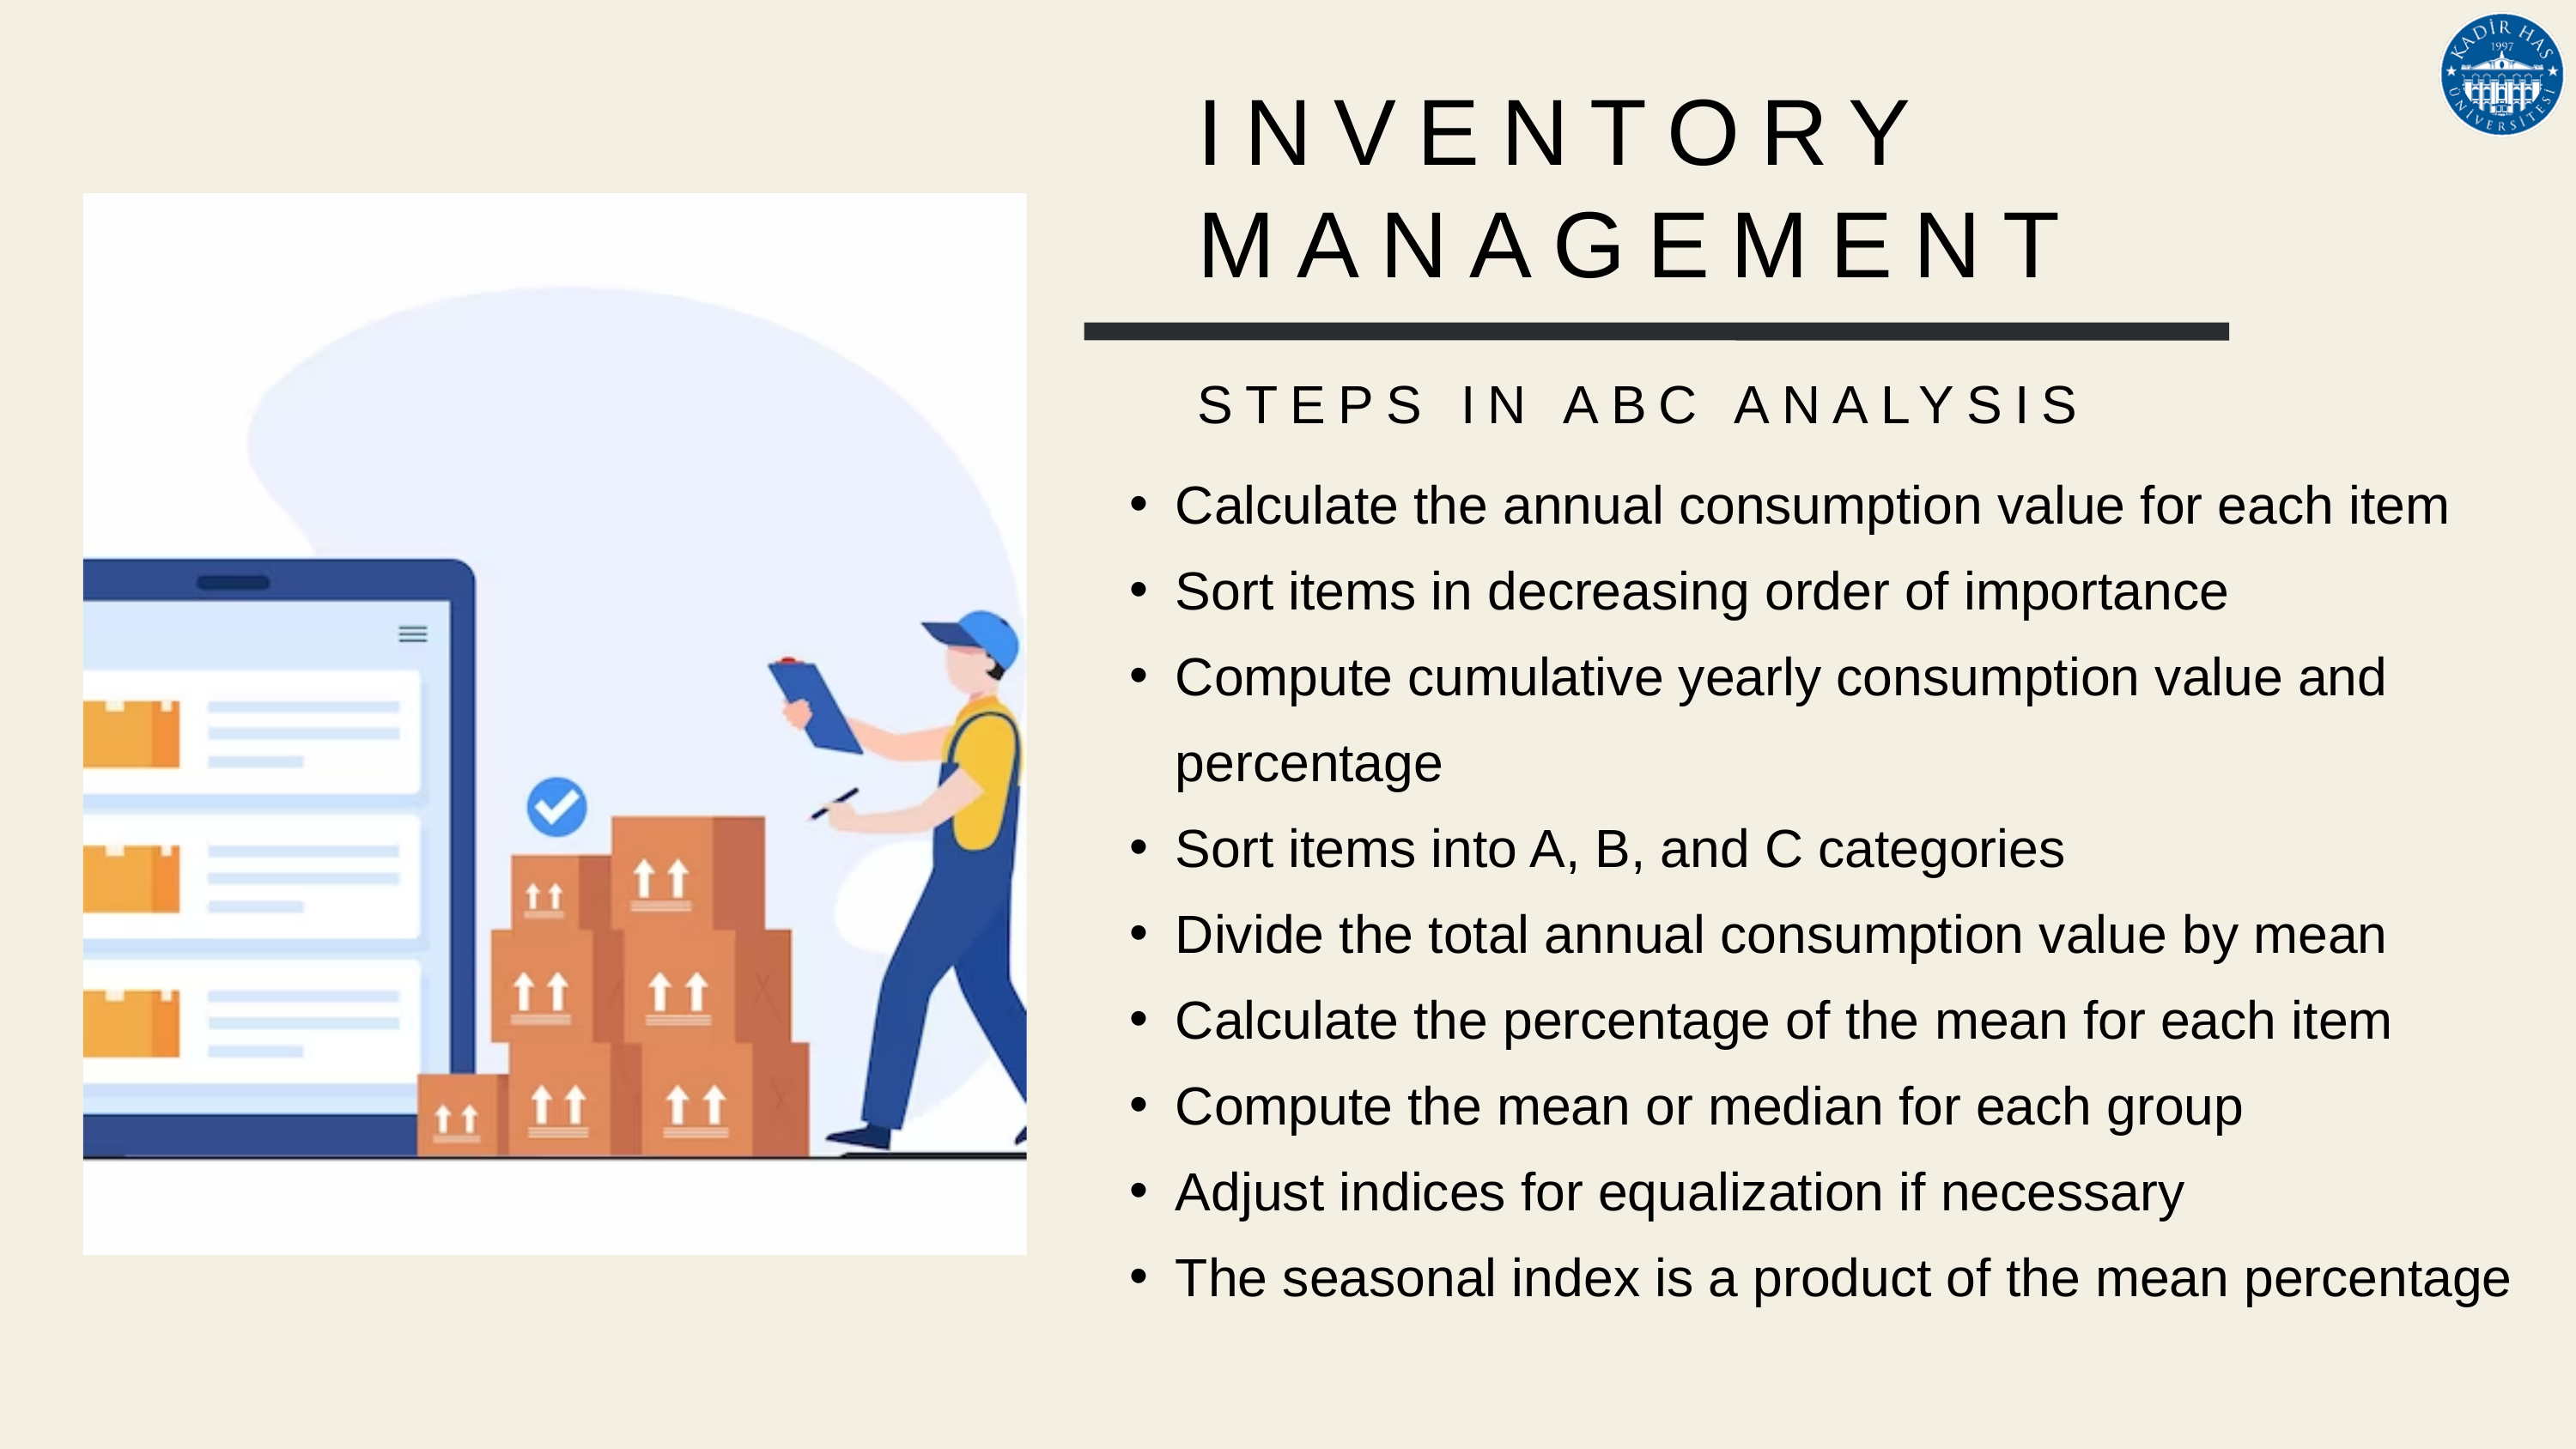

INVENTORY MANAGEMENT

STEPS IN ABC ANALYSIS

Calculate the annual consumption value for each item
Sort items in decreasing order of importance
Compute cumulative yearly consumption value and percentage
Sort items into A, B, and C categories
Divide the total annual consumption value by mean
Calculate the percentage of the mean for each item
Compute the mean or median for each group
Adjust indices for equalization if necessary
The seasonal index is a product of the mean percentage